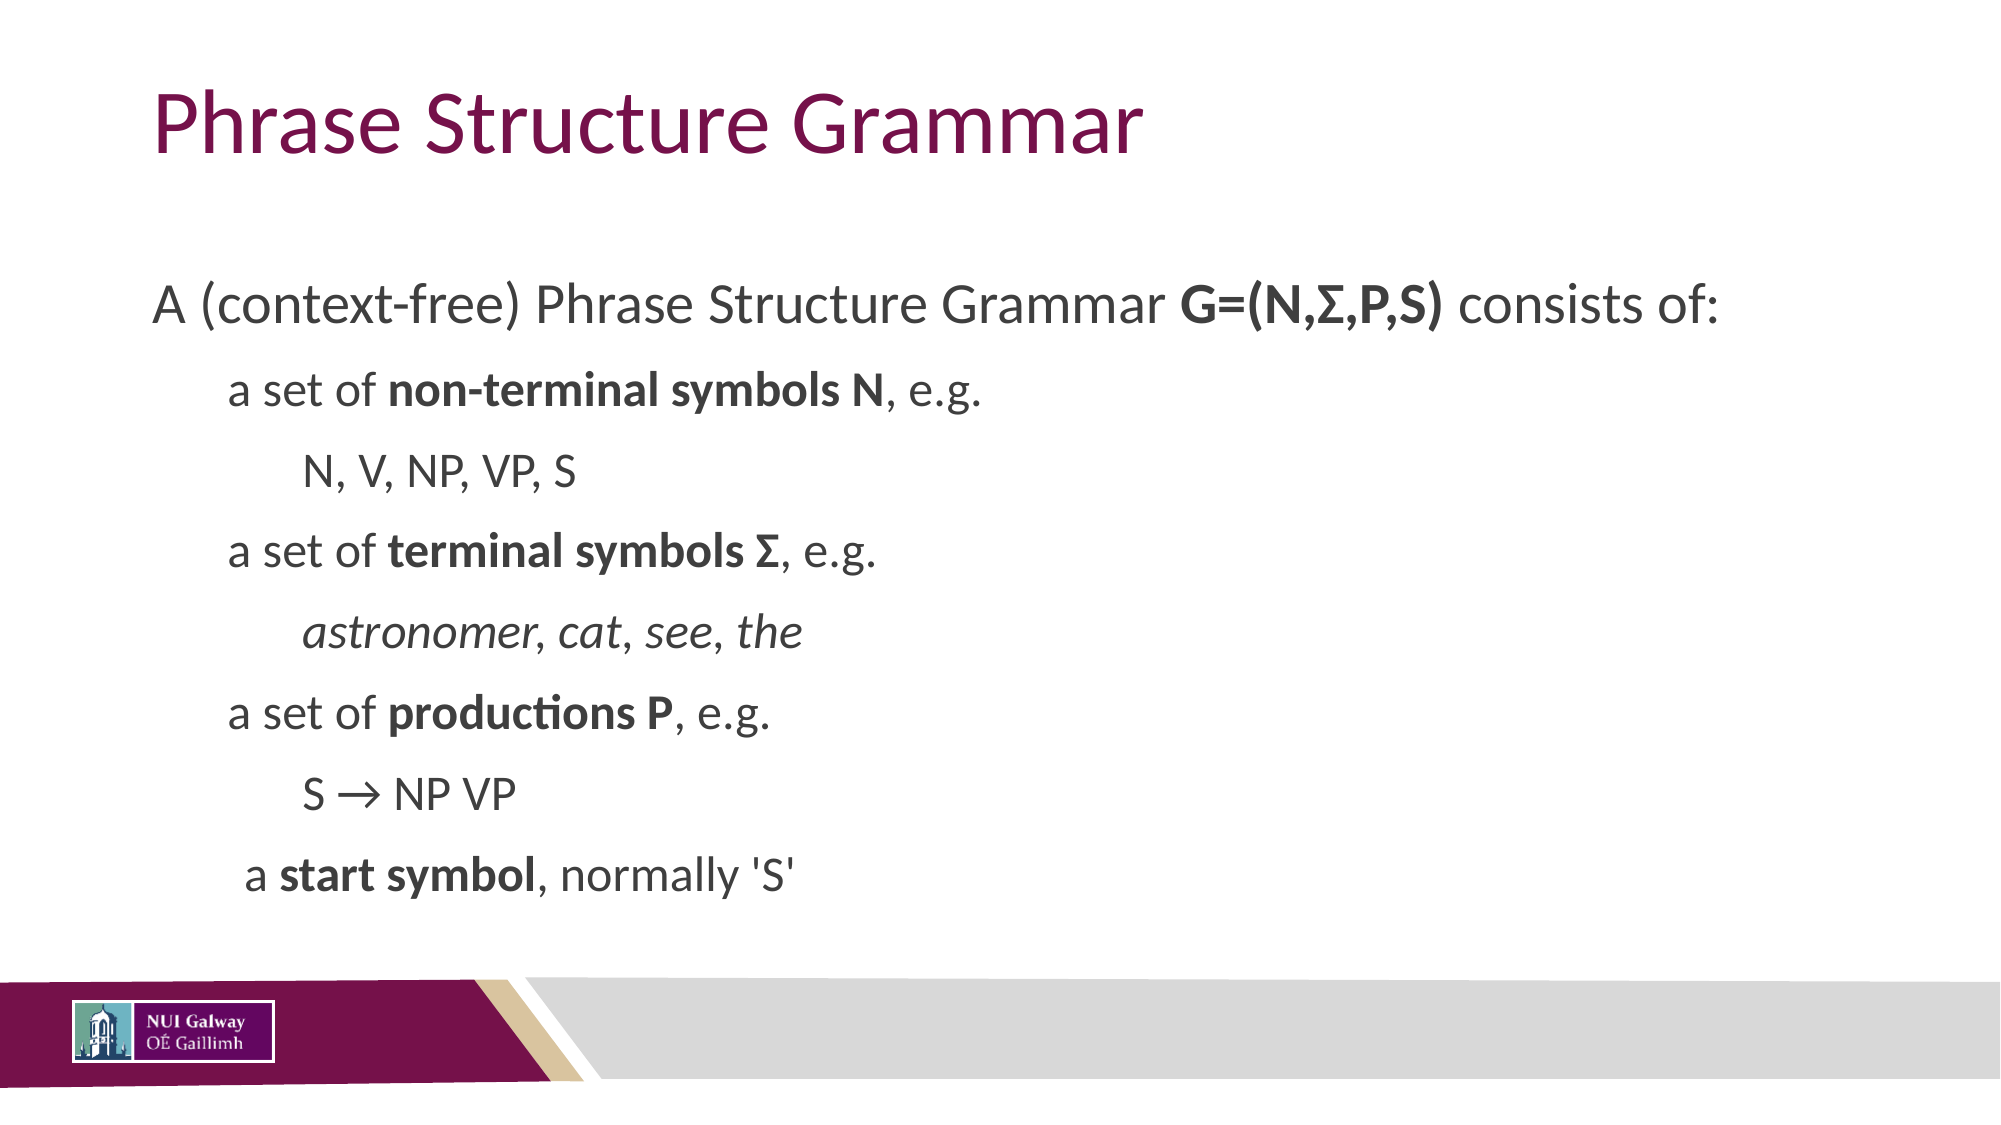

# Phrase Structure Grammar
A (context-free) Phrase Structure Grammar G=(N,Σ,P,S) consists of:
a set of non-terminal symbols N, e.g.
N, V, NP, VP, S
a set of terminal symbols Σ, e.g.
astronomer, cat, see, the
a set of productions P, e.g.
S → NP VP
a start symbol, normally 'S'